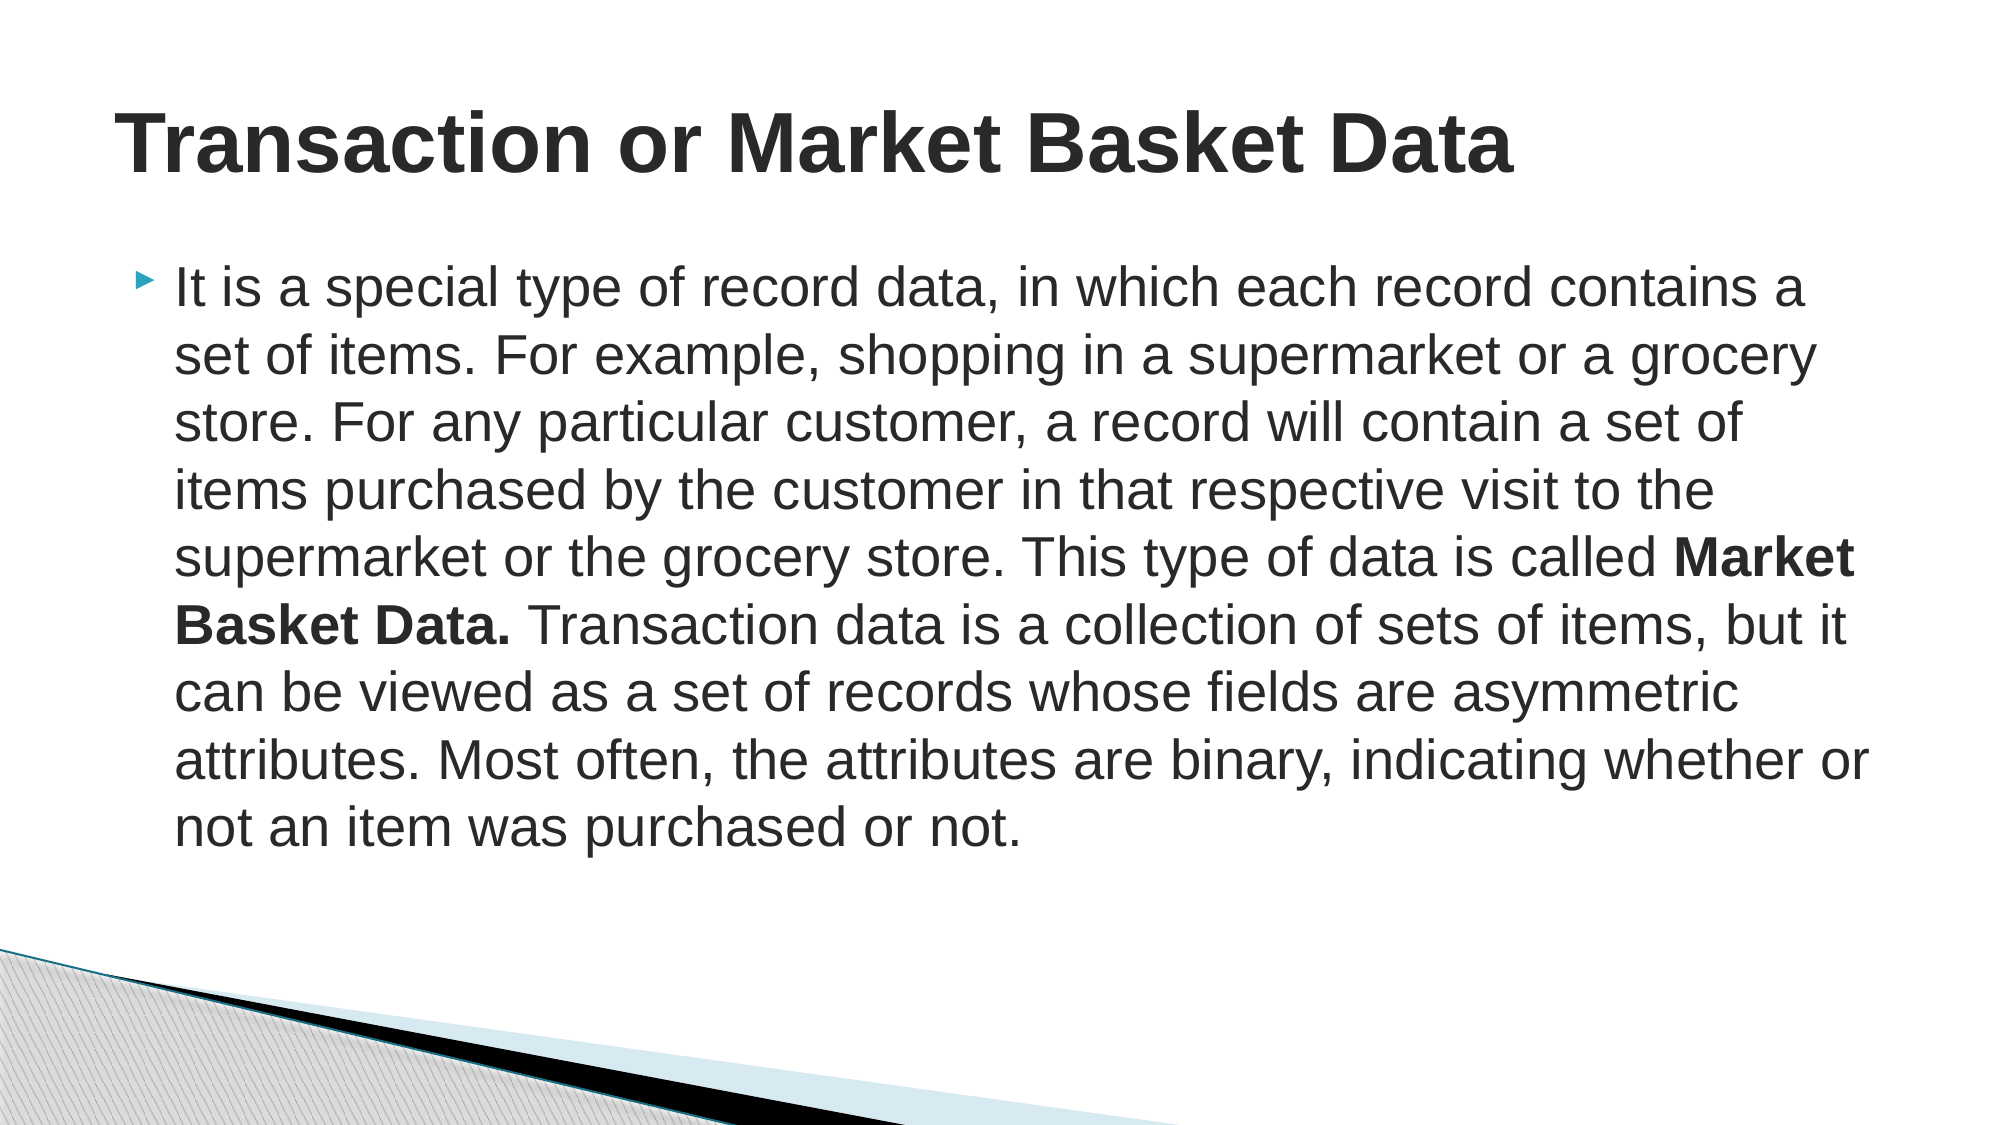

# Transaction or Market Basket Data
It is a special type of record data, in which each record contains a set of items. For example, shopping in a supermarket or a grocery store. For any particular customer, a record will contain a set of items purchased by the customer in that respective visit to the supermarket or the grocery store. This type of data is called Market Basket Data. Transaction data is a collection of sets of items, but it can be viewed as a set of records whose fields are asymmetric attributes. Most often, the attributes are binary, indicating whether or not an item was purchased or not.